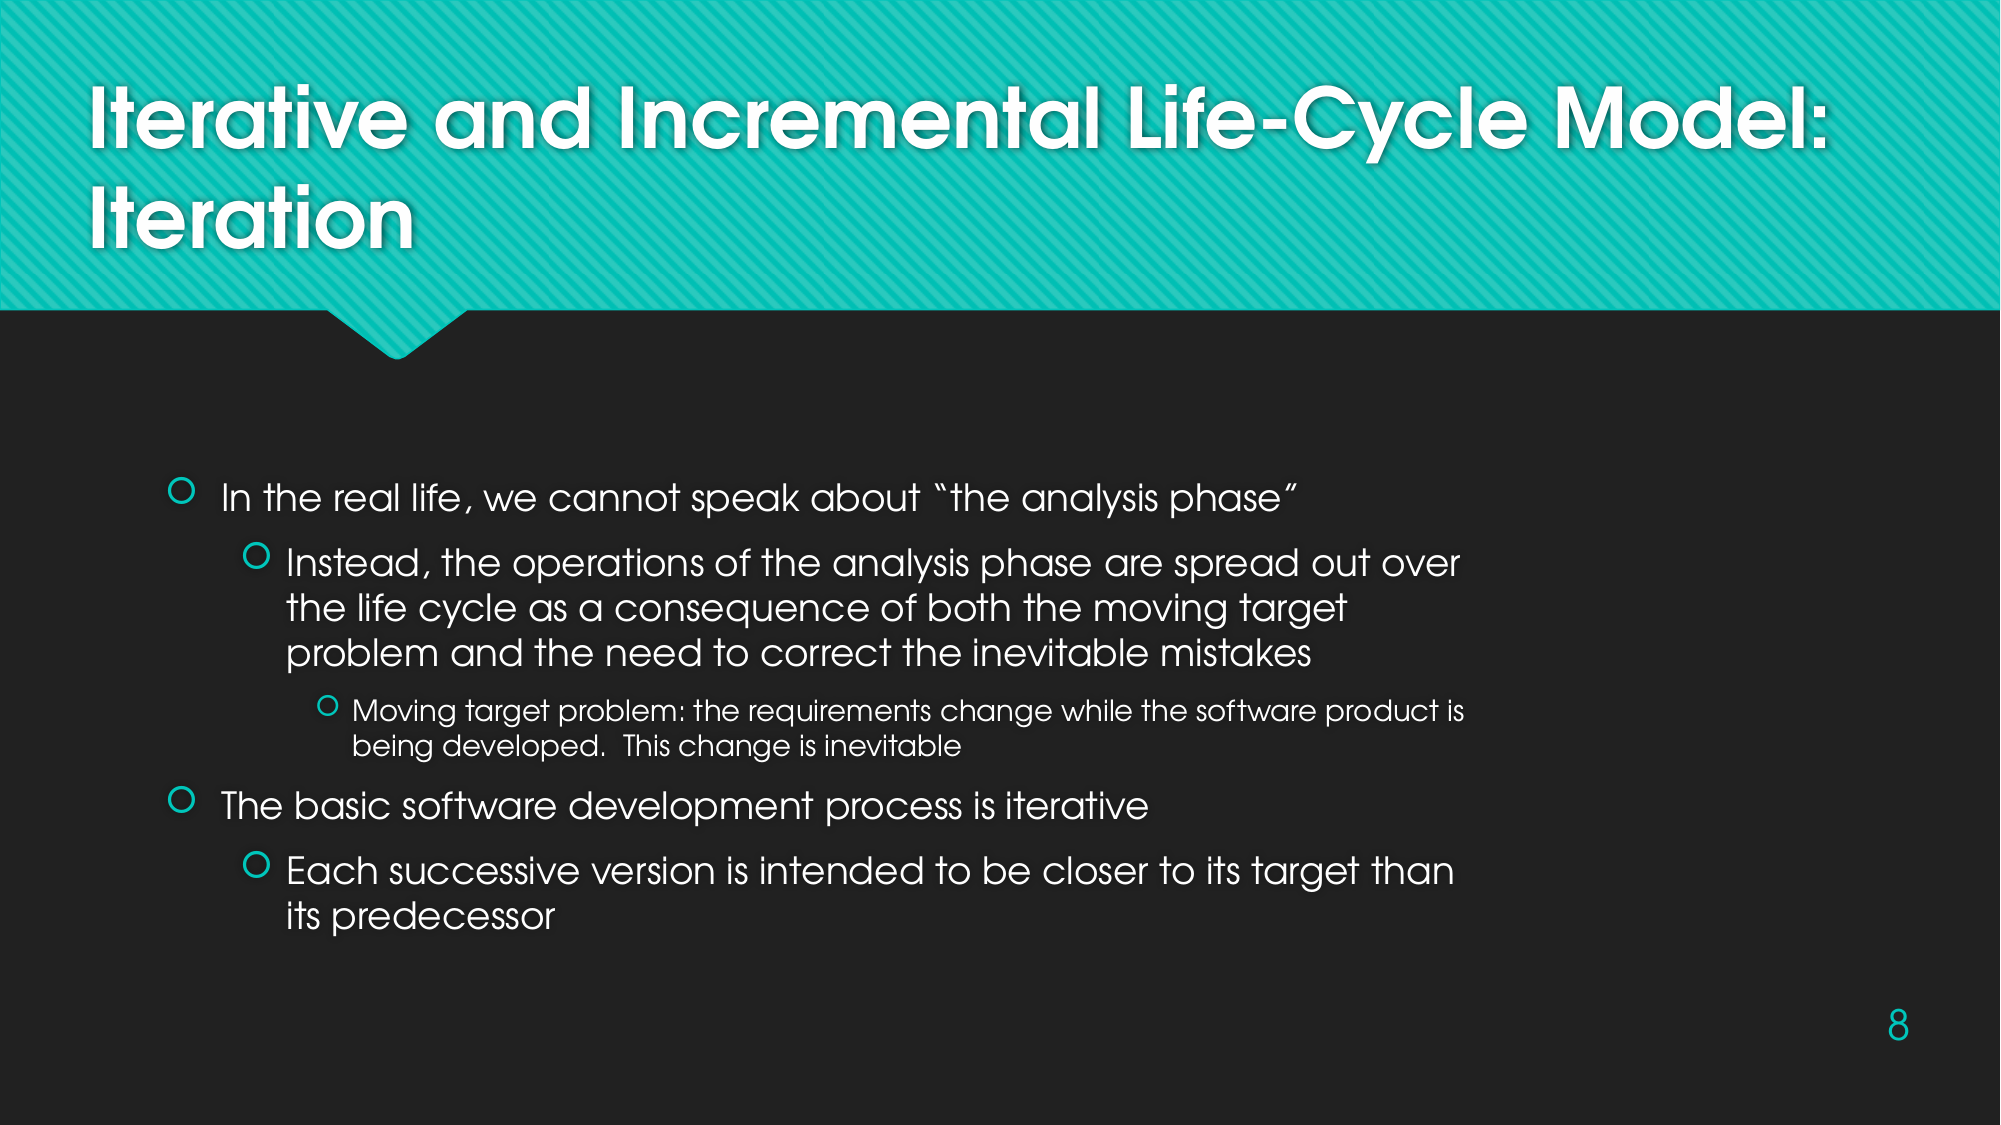

# Iterative and Incremental Life-Cycle Model: Iteration
In the real life, we cannot speak about “the analysis phase”
Instead, the operations of the analysis phase are spread out over the life cycle as a consequence of both the moving target problem and the need to correct the inevitable mistakes
Moving target problem: the requirements change while the software product is being developed.  This change is inevitable
The basic software development process is iterative
Each successive version is intended to be closer to its target than its predecessor

8